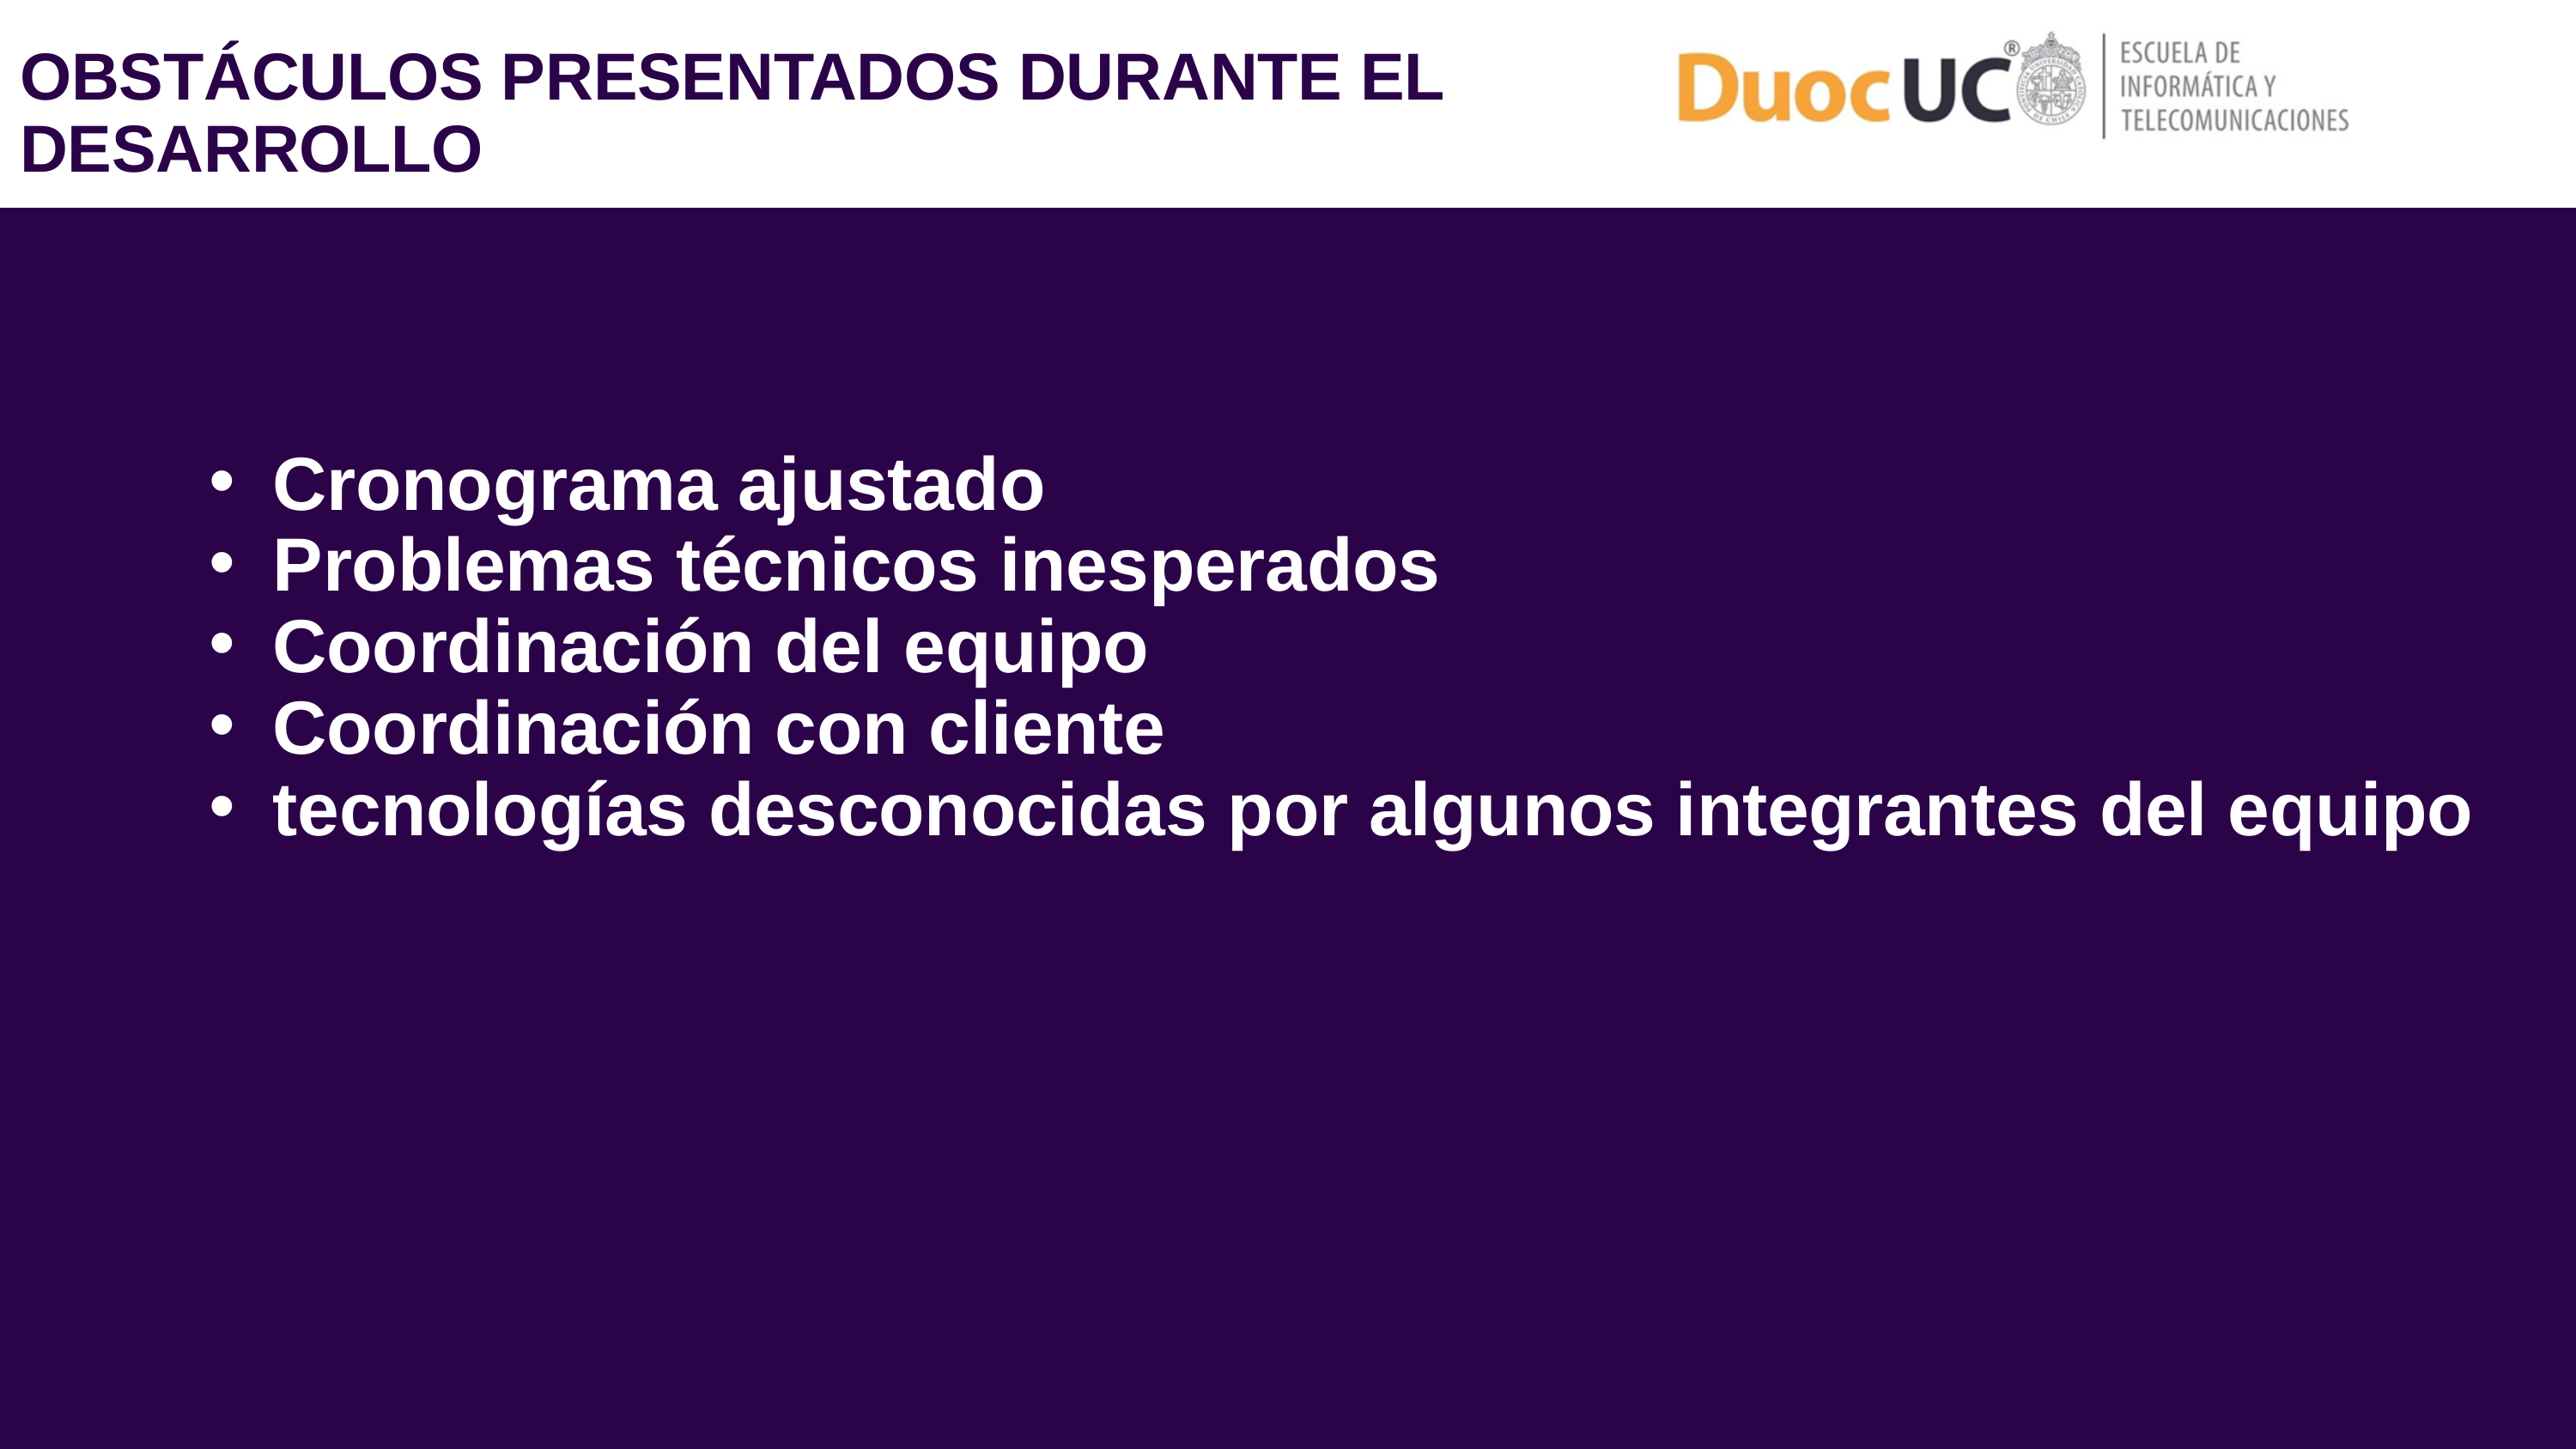

OBSTÁCULOS PRESENTADOS DURANTE EL DESARROLLO

Cronograma ajustado
Problemas técnicos inesperados
Coordinación del equipo
Coordinación con cliente
tecnologías desconocidas por algunos integrantes del equipo